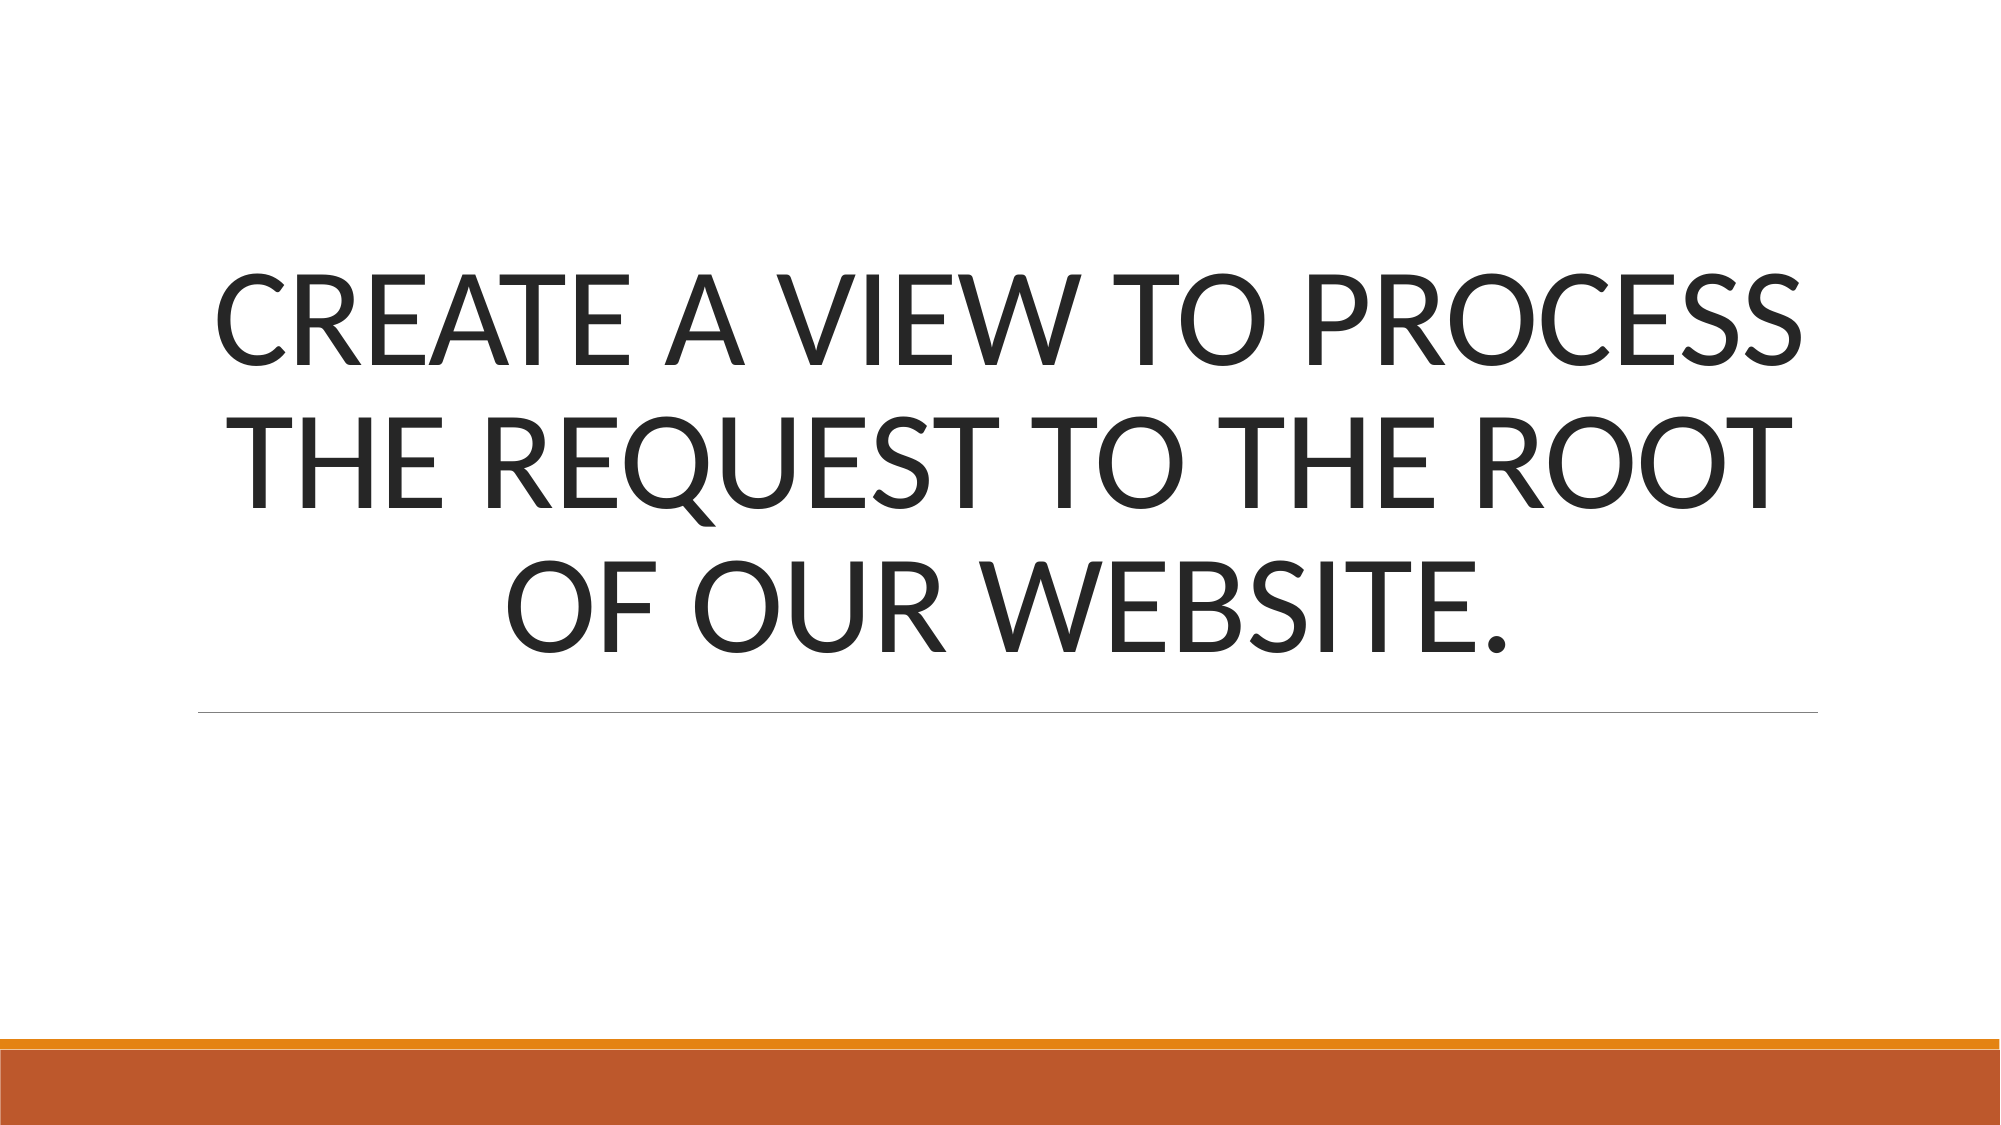

# CREATE A VIEW TO PROCESS THE REQUEST TO THE ROOT OF OUR WEBSITE.